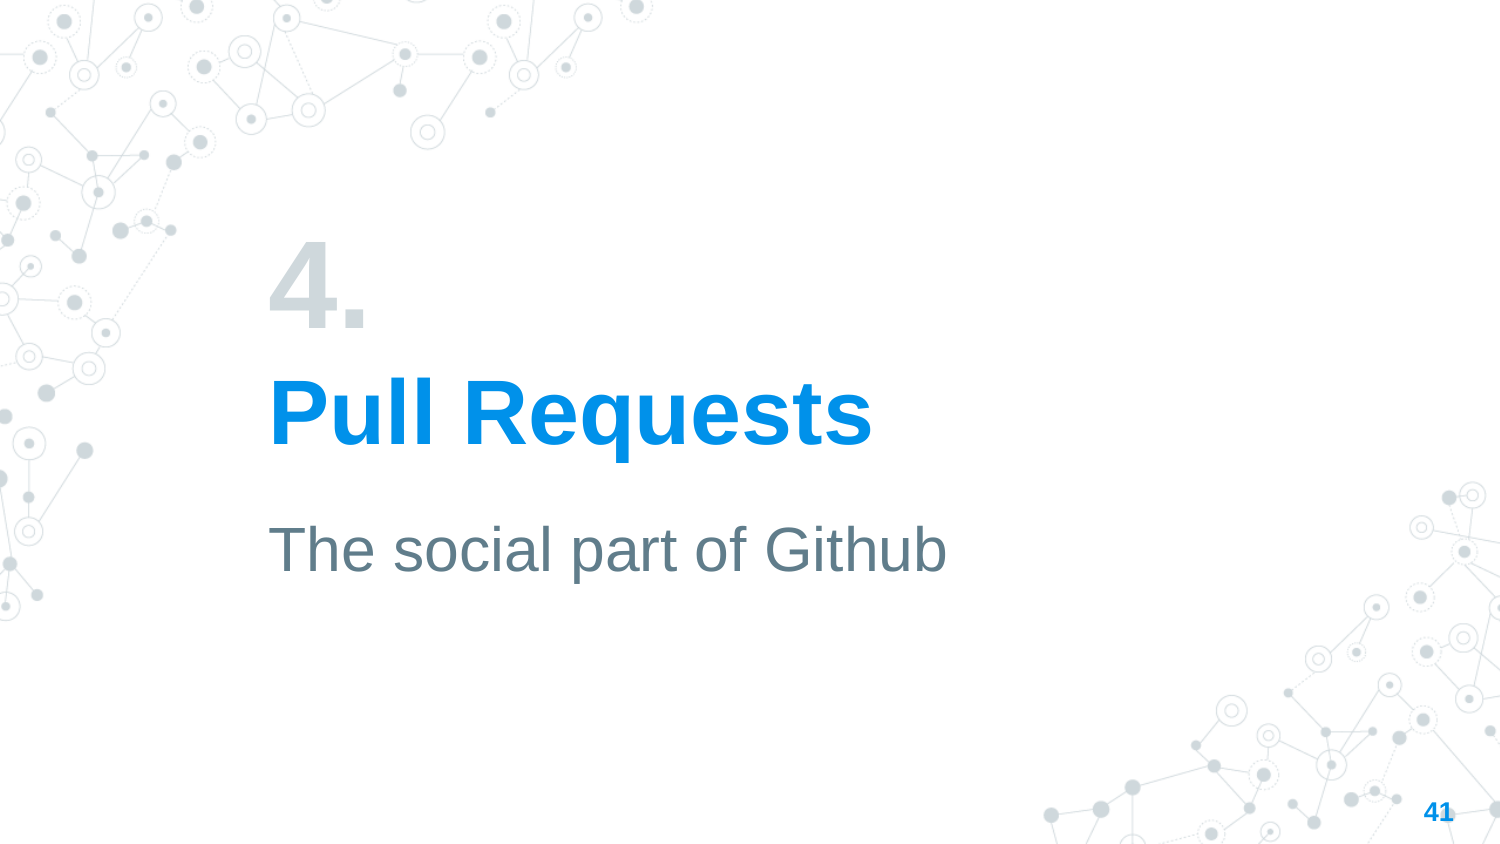

# 4.
Pull Requests
The social part of Github
41